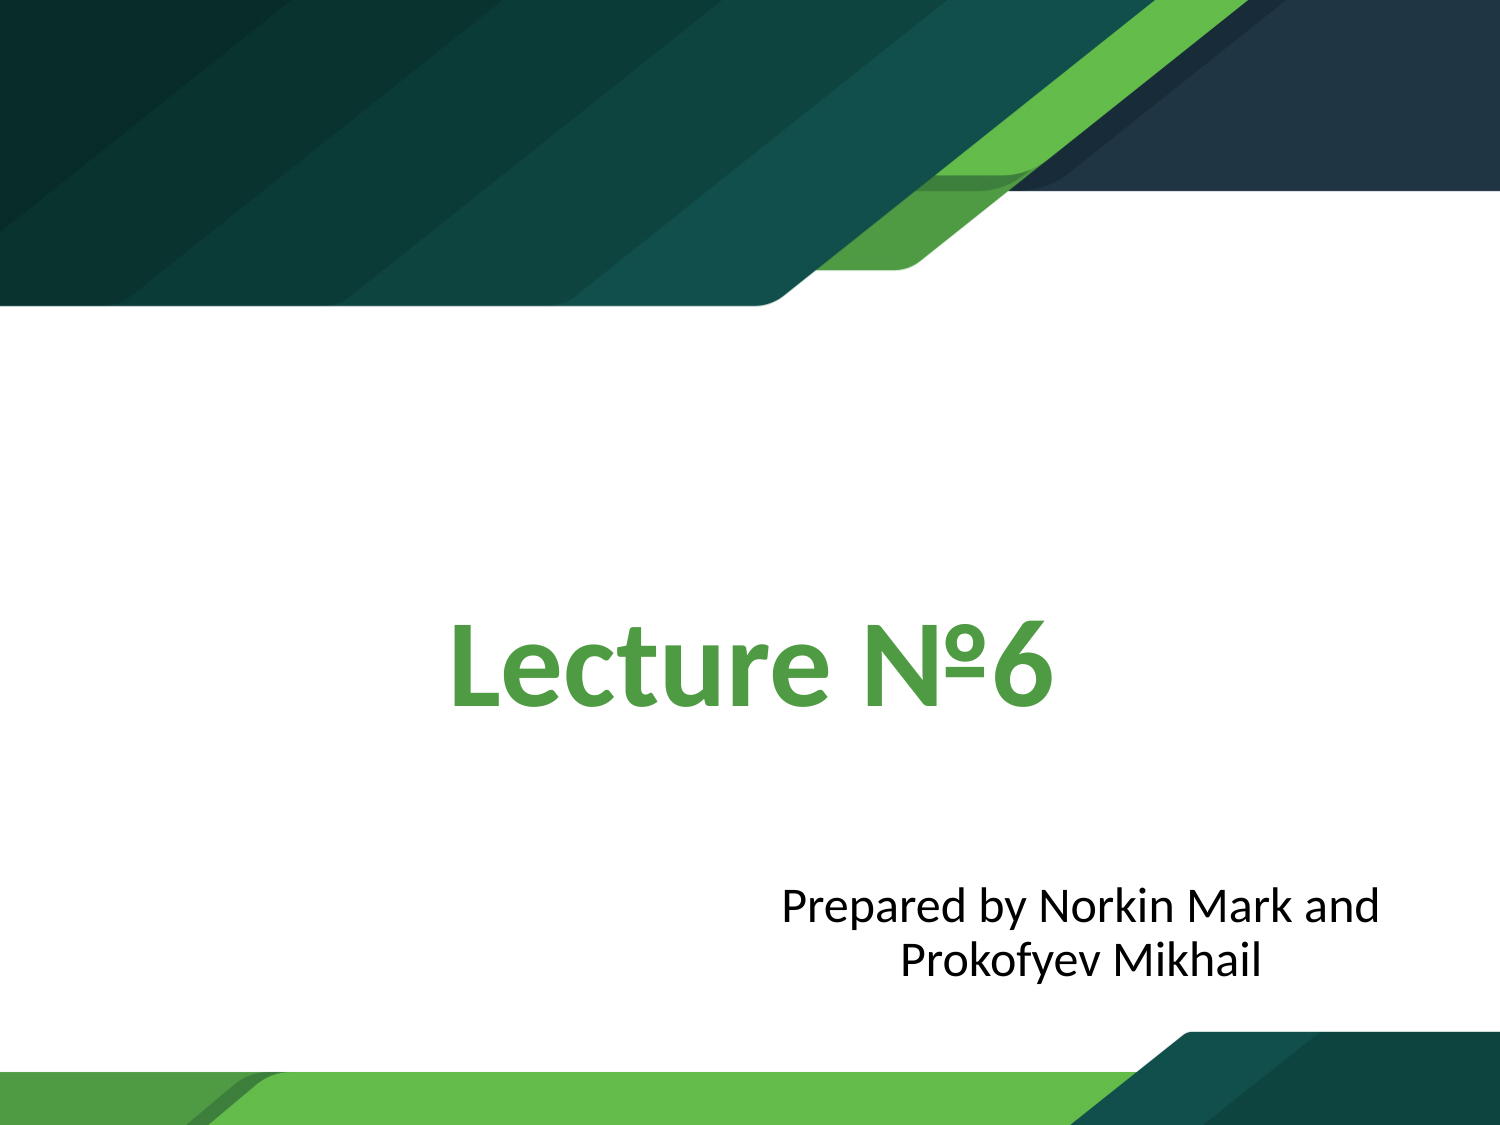

# Lecture №6
Prepared by Norkin Mark and
Prokofyev Mikhail